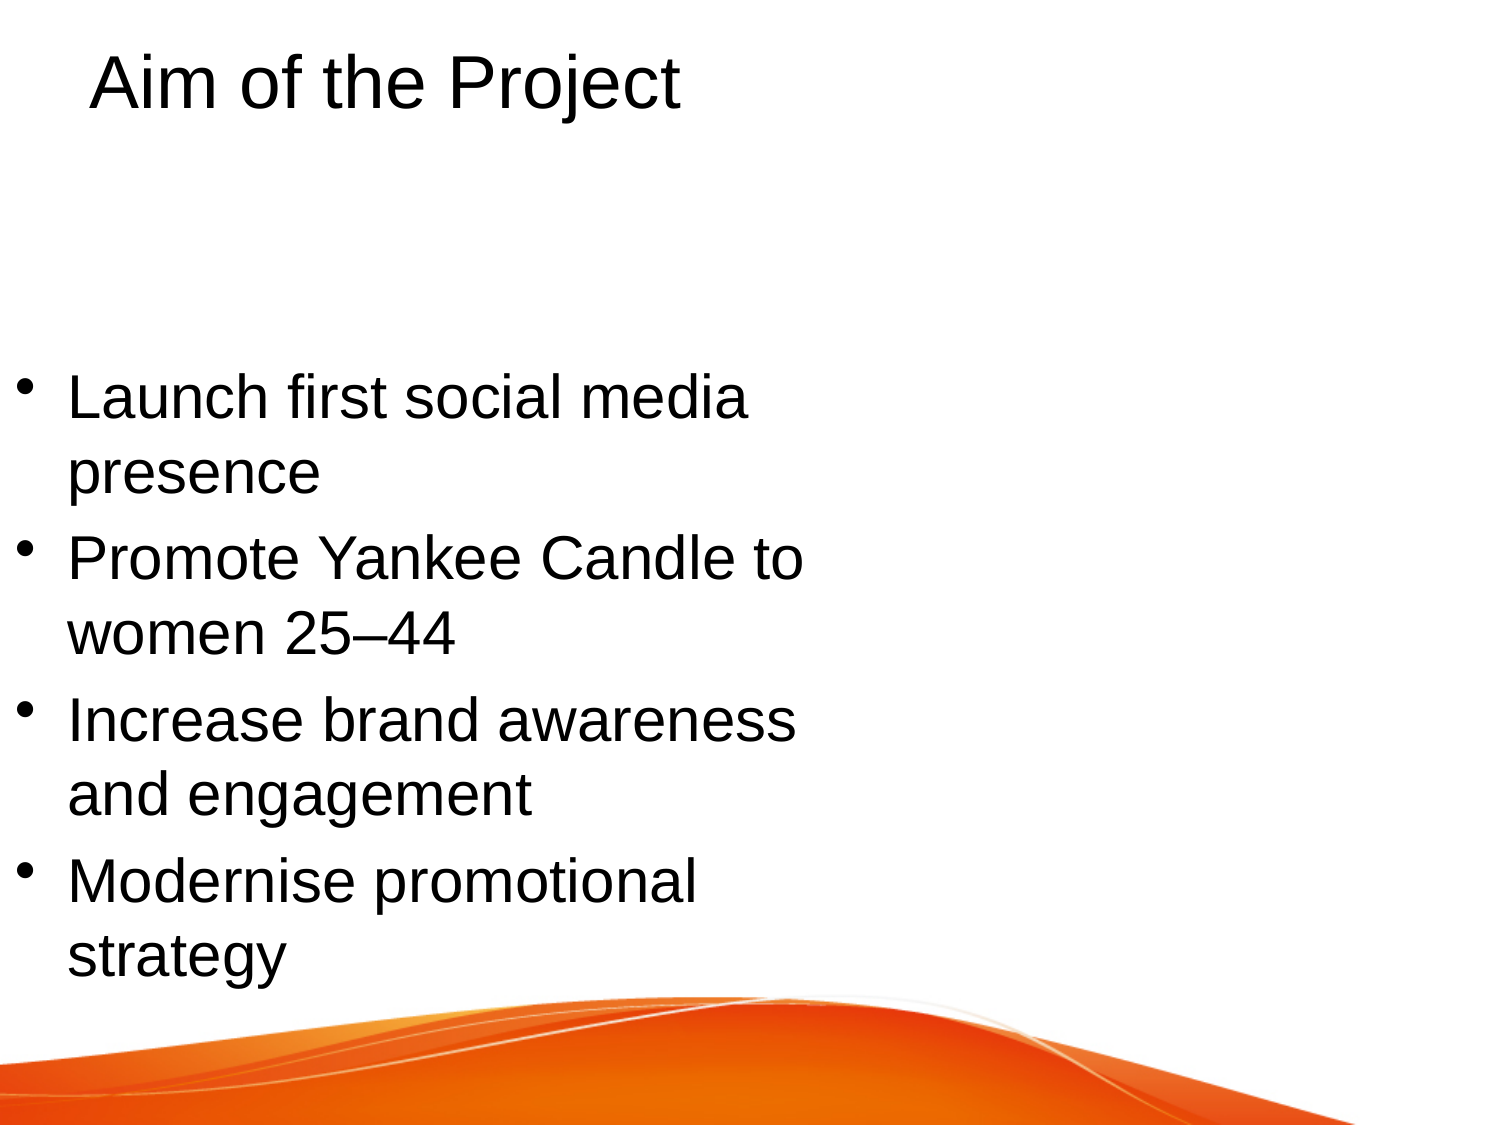

# Aim of the Project

Launch first social media presence
Promote Yankee Candle to women 25–44
Increase brand awareness and engagement
Modernise promotional strategy